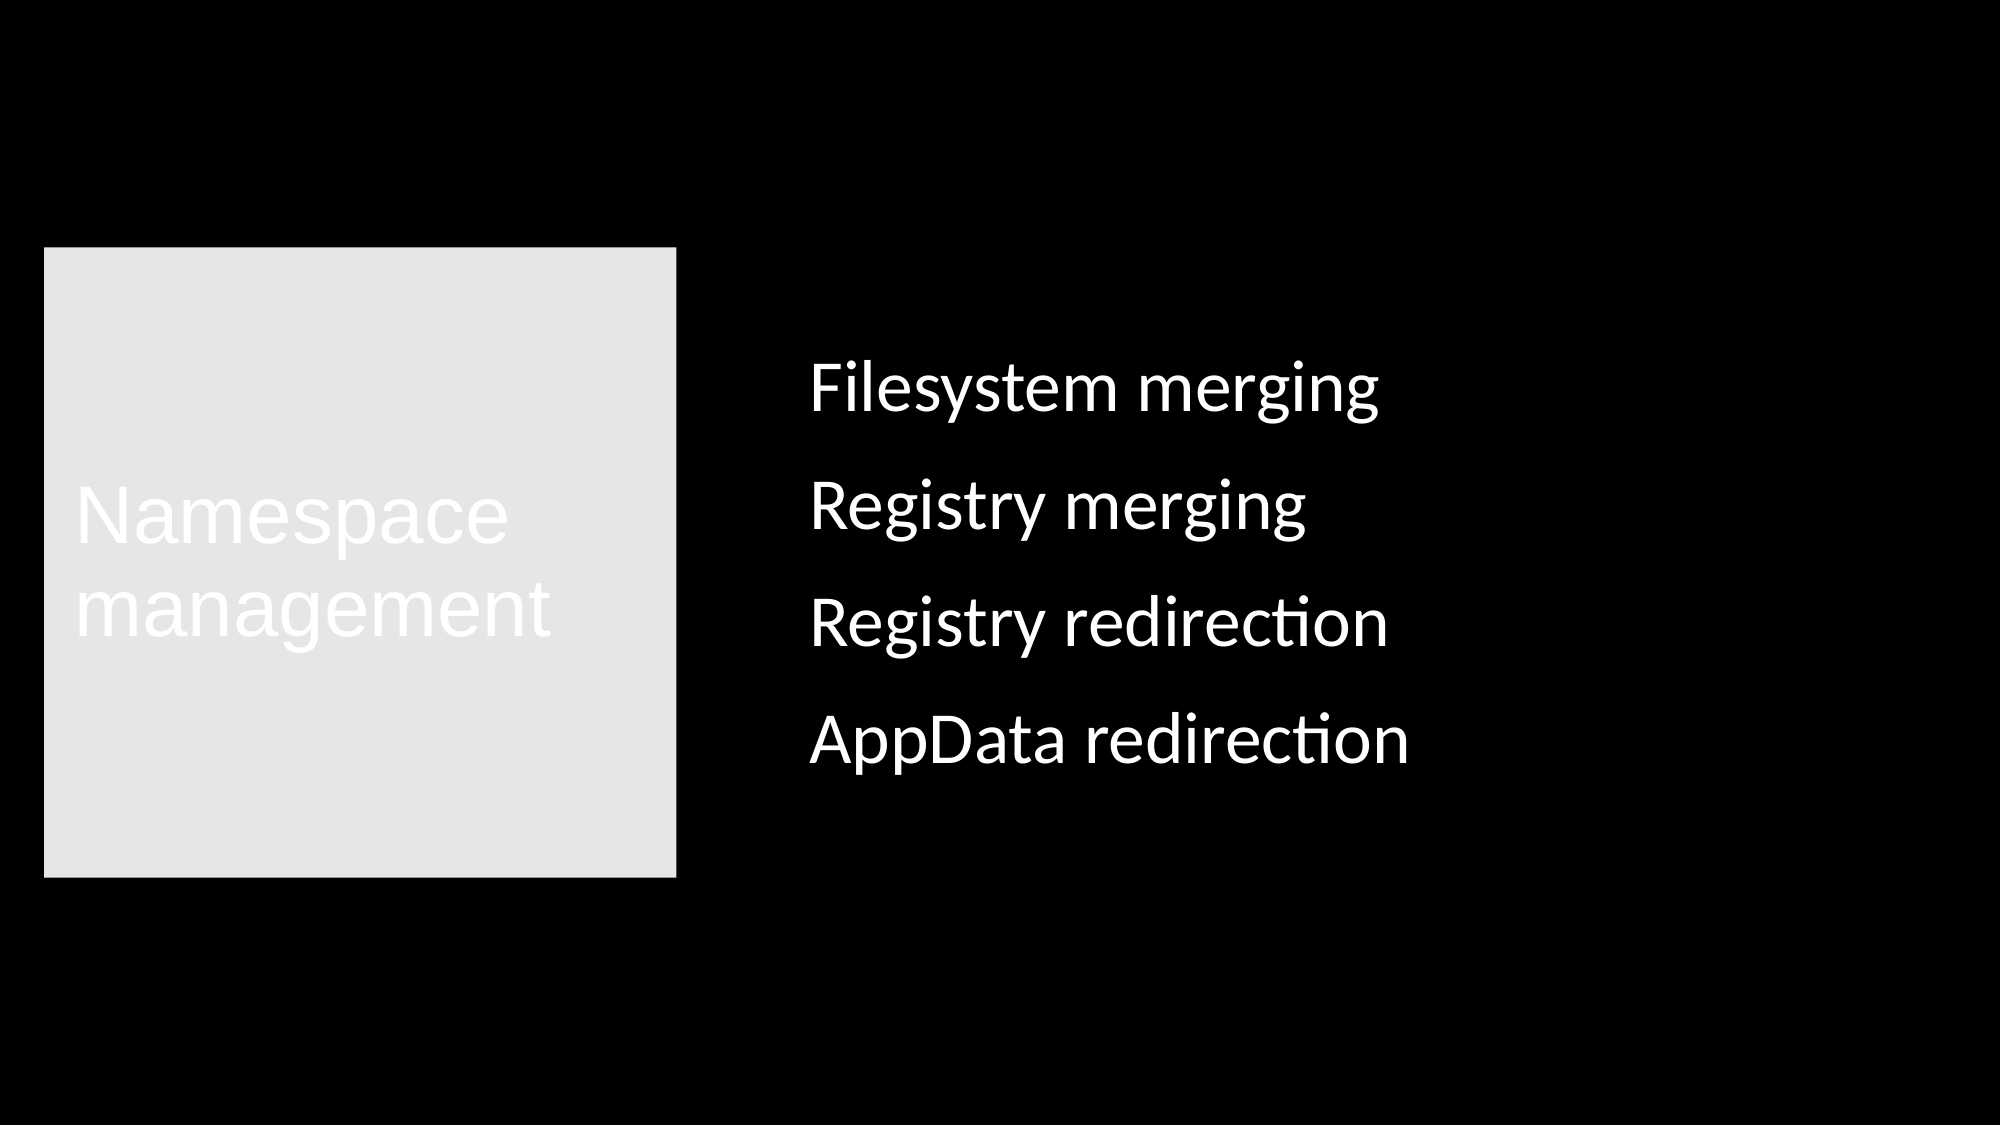

# Namespace management
Filesystem merging
Registry merging
Registry redirection
AppData redirection